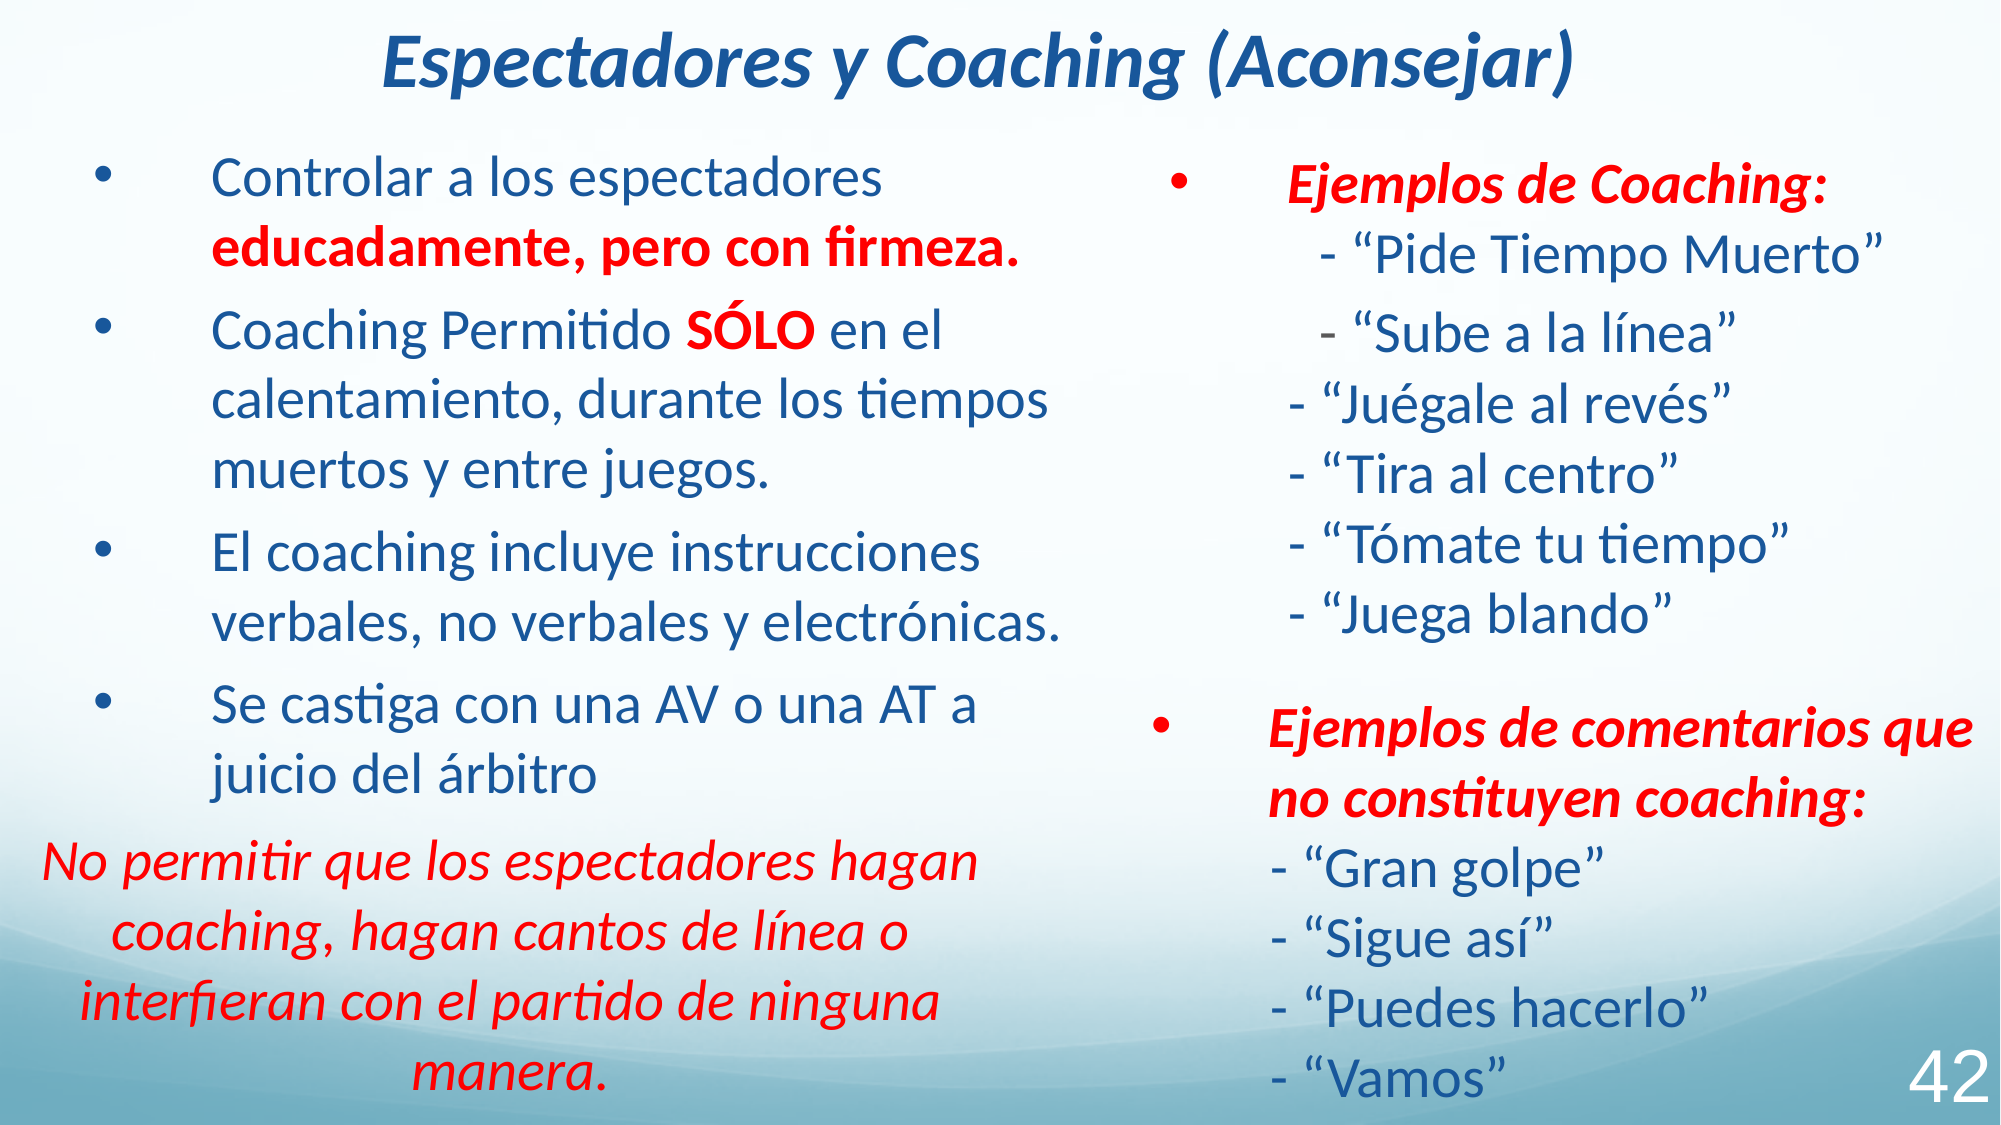

# Espectadores y Coaching (Aconsejar)
Controlar a los espectadores educadamente, pero con firmeza.
Coaching Permitido SÓLO en el calentamiento, durante los tiempos muertos y entre juegos.
El coaching incluye instrucciones verbales, no verbales y electrónicas.
Se castiga con una AV o una AT a juicio del árbitro
Ejemplos de Coaching:
	- “Pide Tiempo Muerto”
	- “Sube a la línea”
         - “Juégale al revés”
         - “Tira al centro”
         - “Tómate tu tiempo”
         - “Juega blando”

Ejemplos de comentarios que no constituyen coaching:
         - “Gran golpe”
         - “Sigue así”
         - “Puedes hacerlo”
         - “Vamos”
No permitir que los espectadores hagan coaching, hagan cantos de línea o interfieran con el partido de ninguna manera.
42